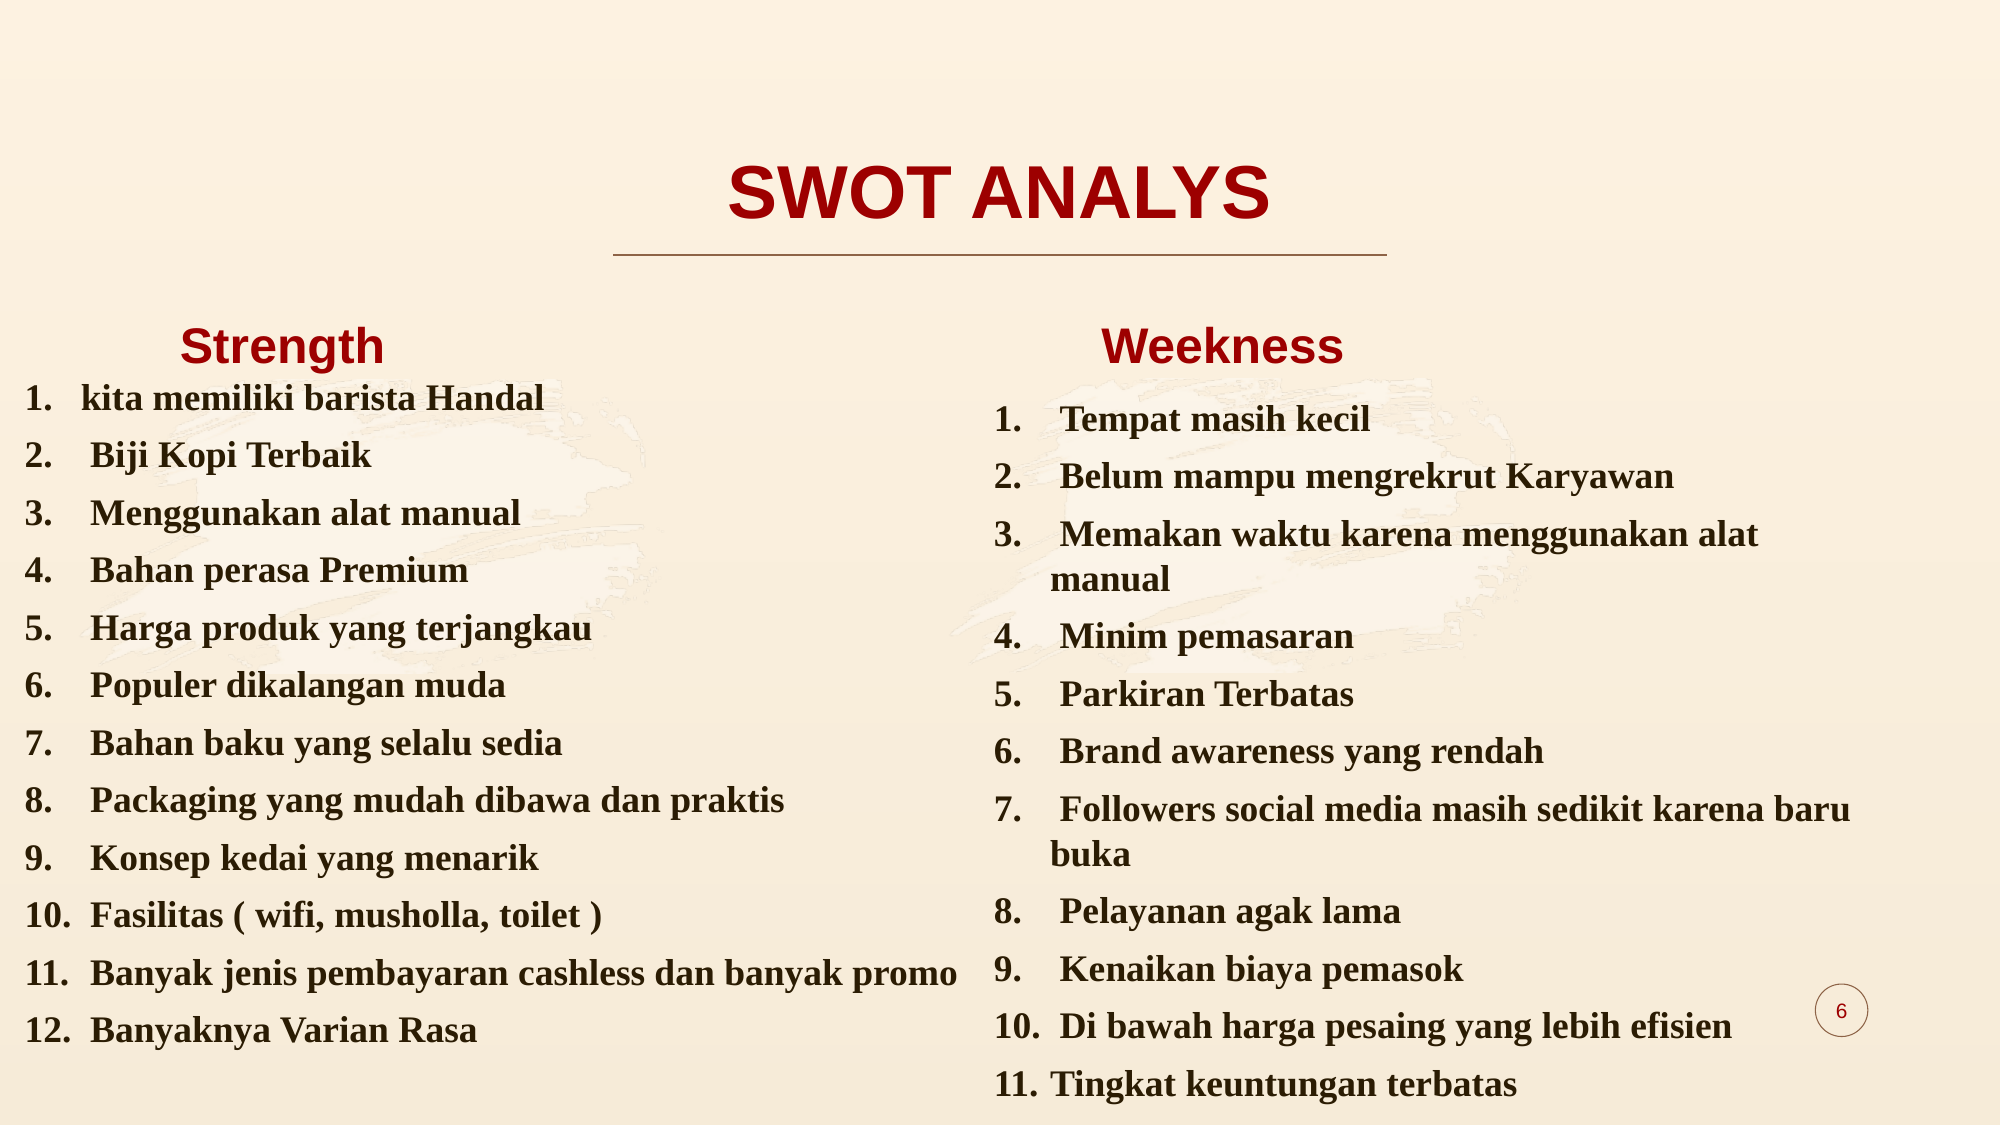

# SWOT ANALYS
Strength
Weekness
kita memiliki barista Handal
 Biji Kopi Terbaik
 Menggunakan alat manual
 Bahan perasa Premium
 Harga produk yang terjangkau
 Populer dikalangan muda
 Bahan baku yang selalu sedia
 Packaging yang mudah dibawa dan praktis
 Konsep kedai yang menarik
 Fasilitas ( wifi, musholla, toilet )
 Banyak jenis pembayaran cashless dan banyak promo
 Banyaknya Varian Rasa

 Tempat masih kecil
 Belum mampu mengrekrut Karyawan
 Memakan waktu karena menggunakan alat manual
 Minim pemasaran
 Parkiran Terbatas
 Brand awareness yang rendah
 Followers social media masih sedikit karena baru buka
 Pelayanan agak lama
 Kenaikan biaya pemasok
 Di bawah harga pesaing yang lebih efisien
Tingkat keuntungan terbatas

6